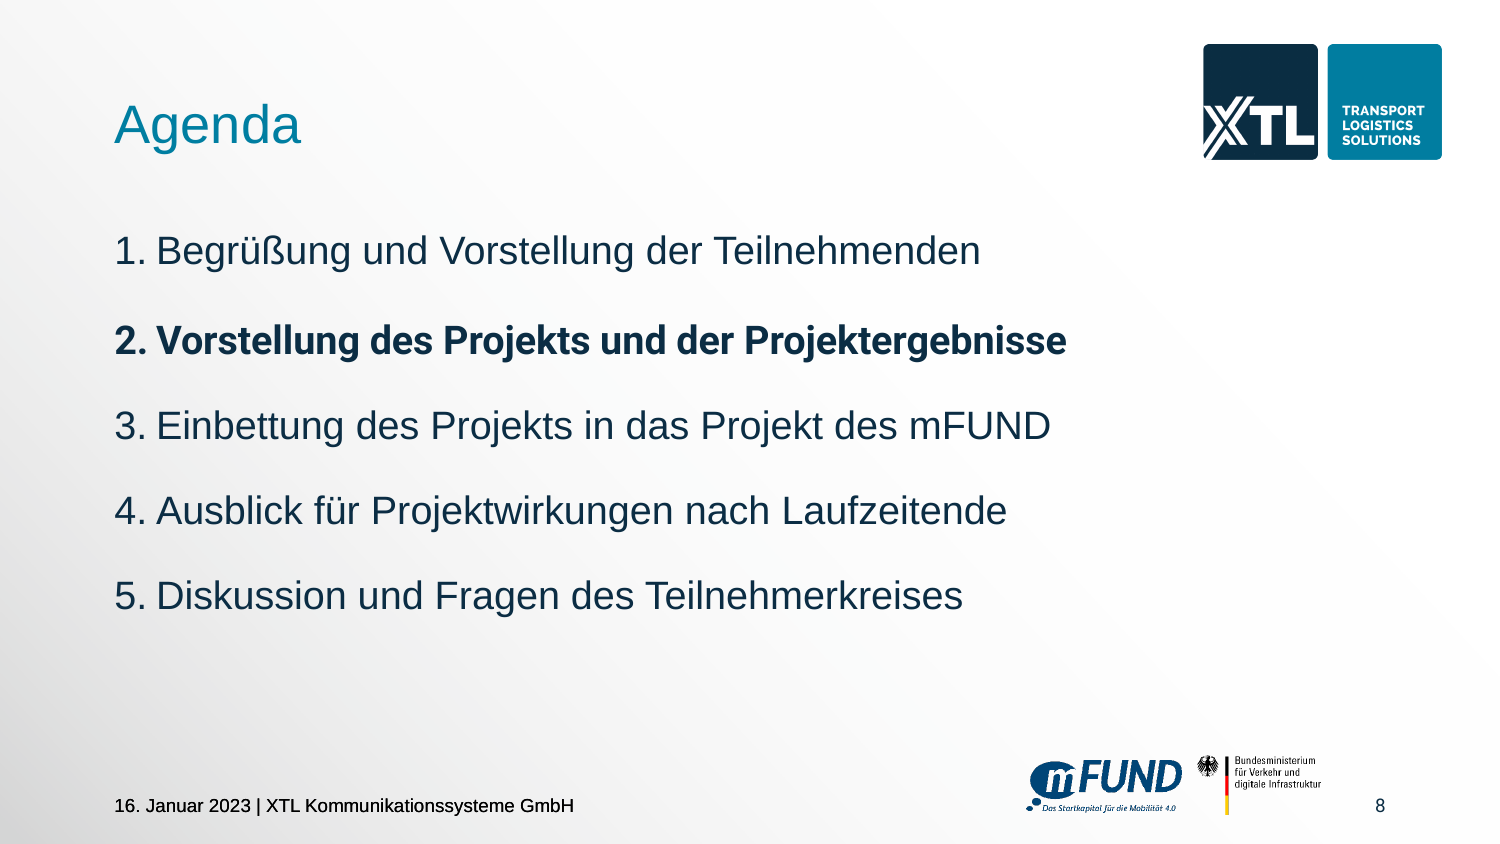

# Agenda
Begrüßung und Vorstellung der Teilnehmenden
Vorstellung des Projekts und der Projektergebnisse
Einbettung des Projekts in das Projekt des mFUND
Ausblick für Projektwirkungen nach Laufzeitende
Diskussion und Fragen des Teilnehmerkreises

8